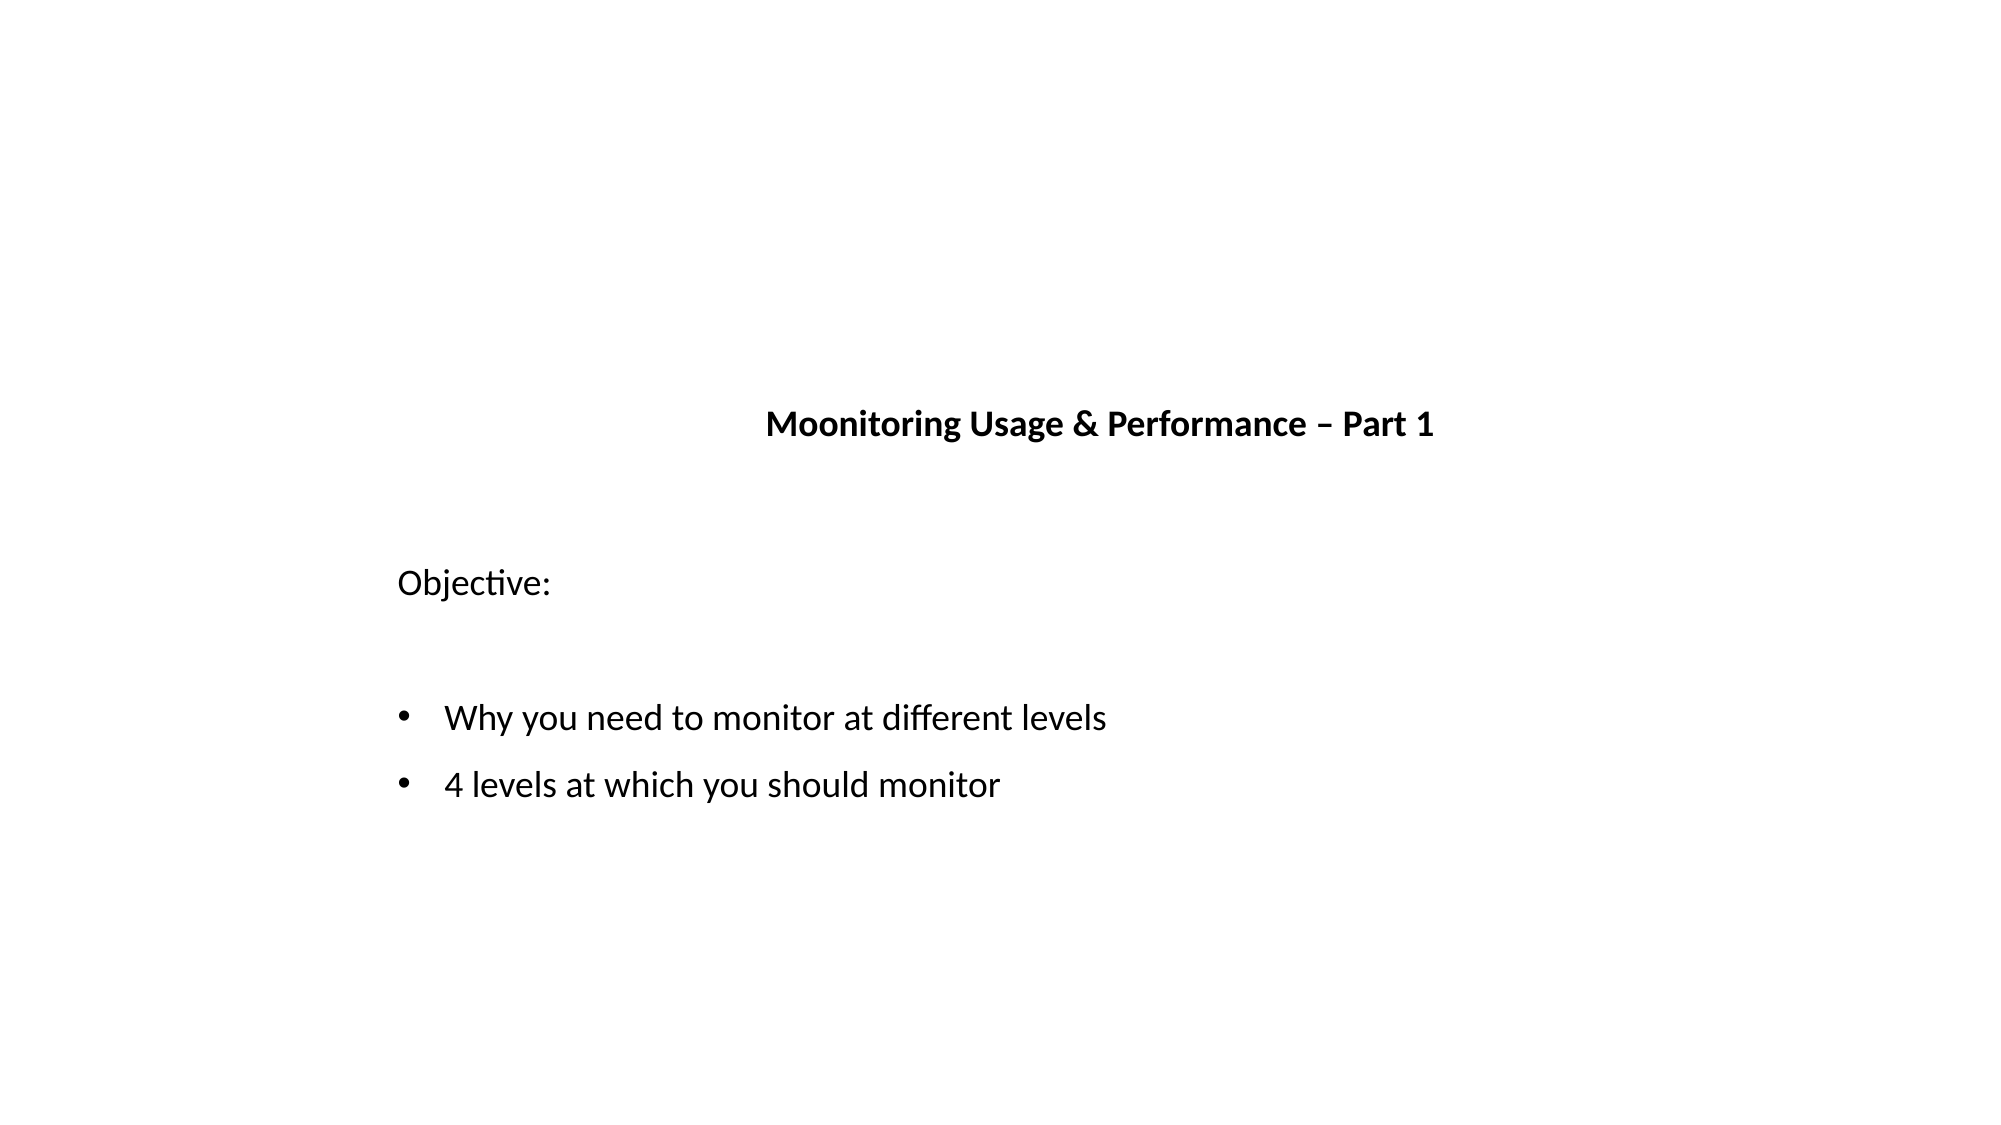

Moonitoring Usage & Performance – Part 1
Objective:

Why you need to monitor at different levels
4 levels at which you should monitor